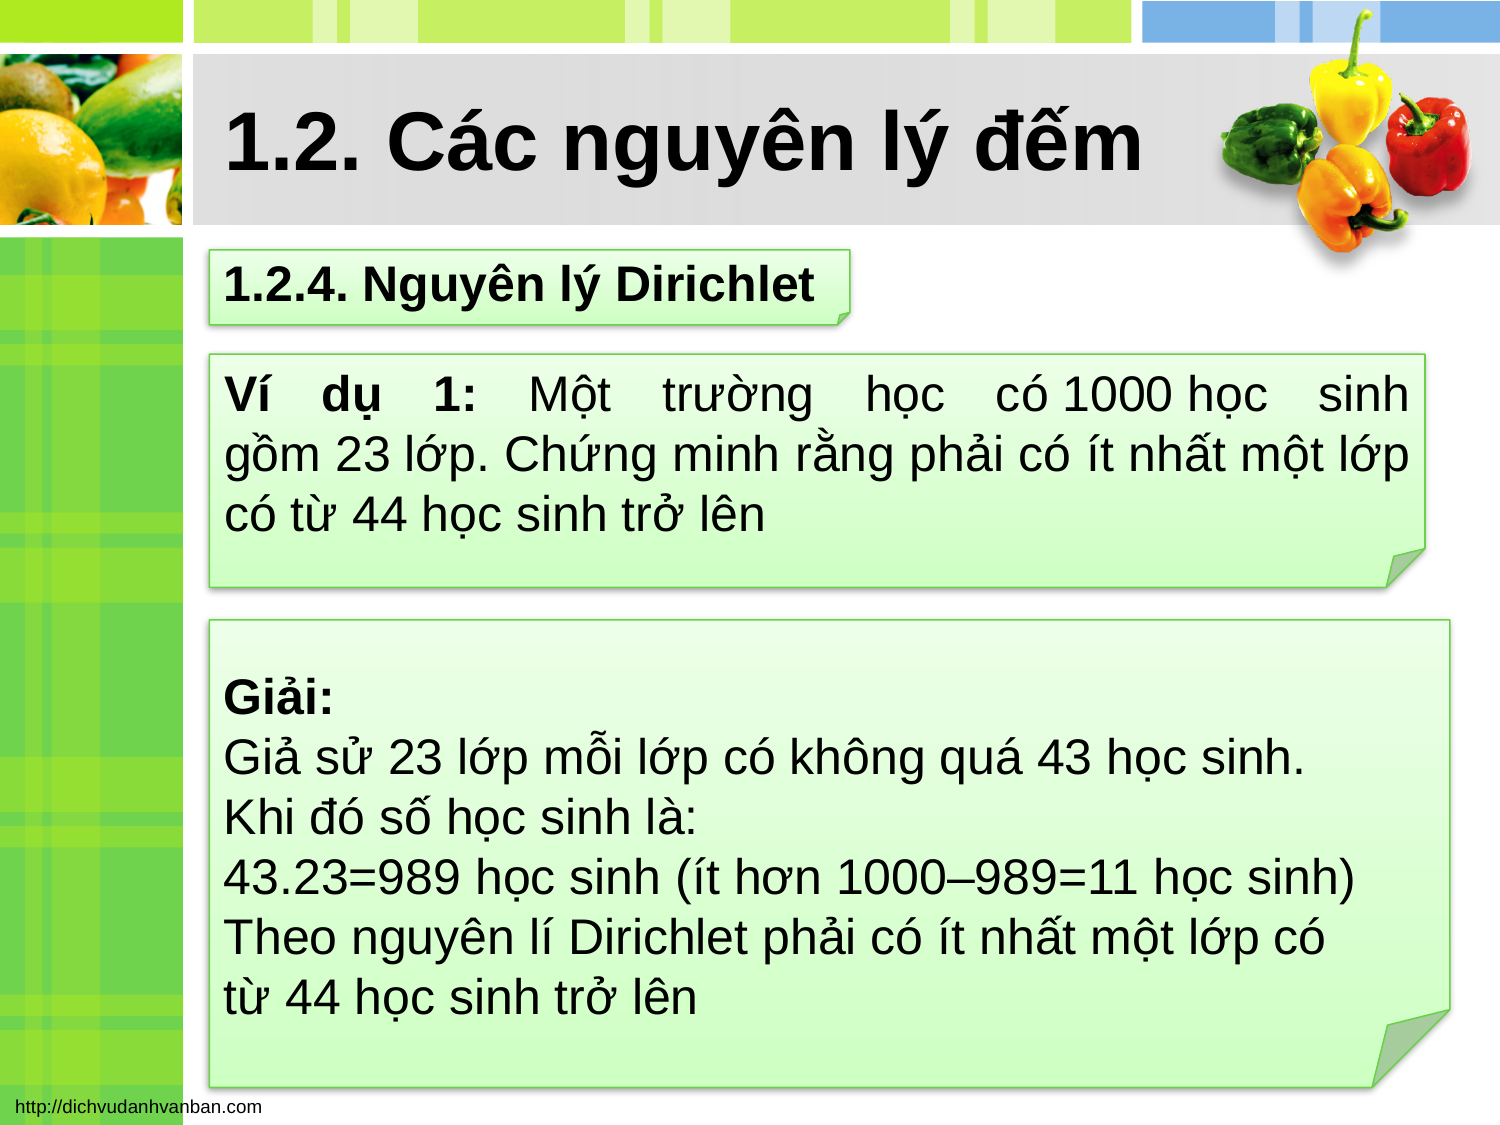

# 1.2. Các nguyên lý đếm
1.2.4. Nguyên lý Dirichlet
Ví dụ 1: Một trường học có 1000 học sinh gồm 23 lớp. Chứng minh rằng phải có ít nhất một lớp có từ 44 học sinh trở lên

Giải: 
Giả sử 23 lớp mỗi lớp có không quá 43 học sinh. 
Khi đó số học sinh là: 
43.23=989 học sinh (ít hơn 1000–989=11 học sinh) 
Theo nguyên lí Dirichlet phải có ít nhất một lớp có từ 44 học sinh trở lên